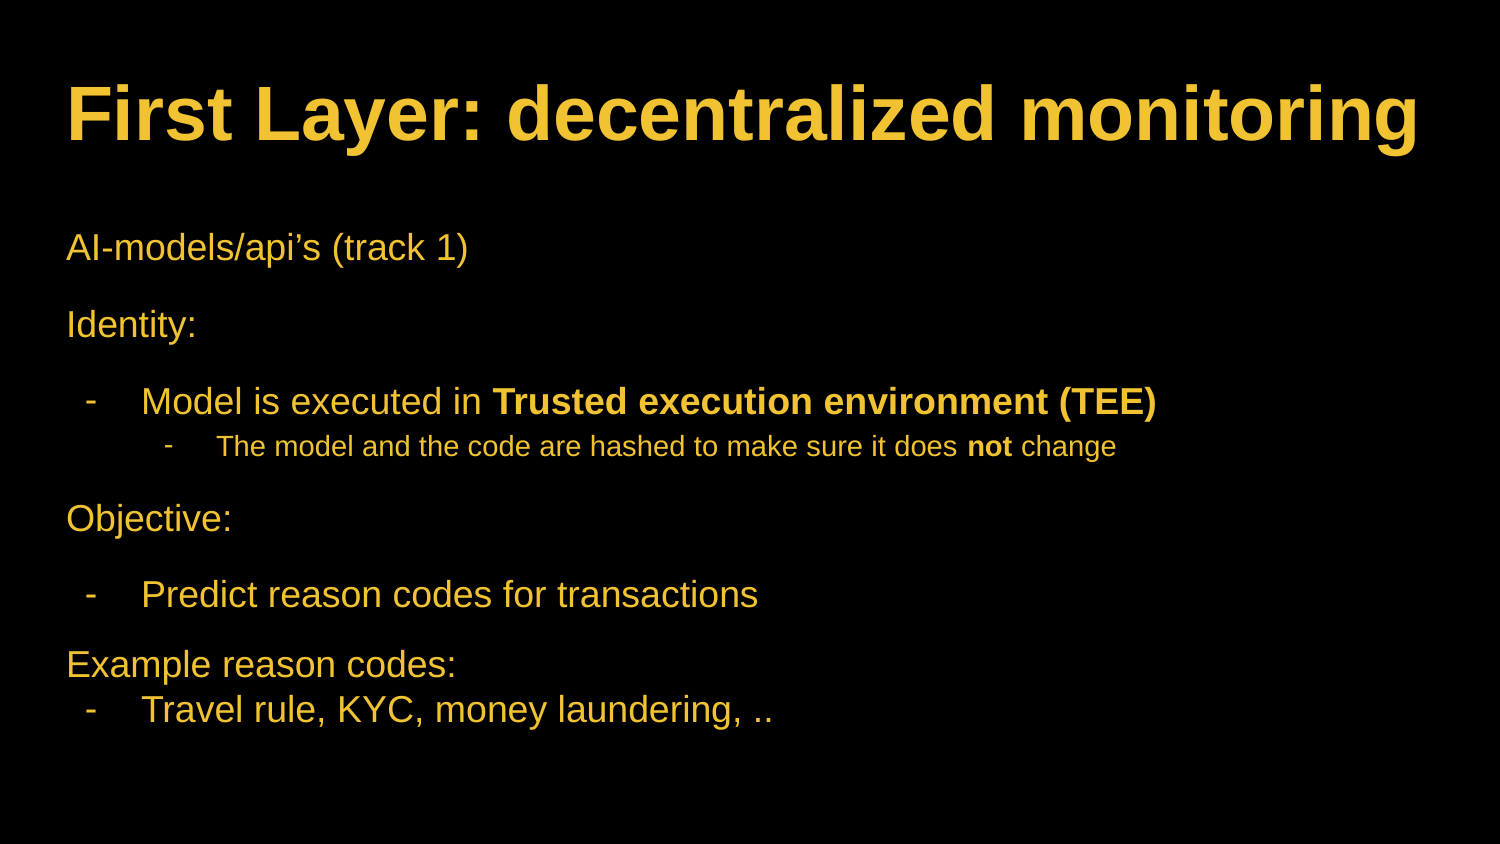

# First Layer: decentralized monitoring
AI-models/api’s (track 1)
Identity:
Model is executed in Trusted execution environment (TEE)
The model and the code are hashed to make sure it does not change
Objective:
Predict reason codes for transactions
Example reason codes:
Travel rule, KYC, money laundering, ..